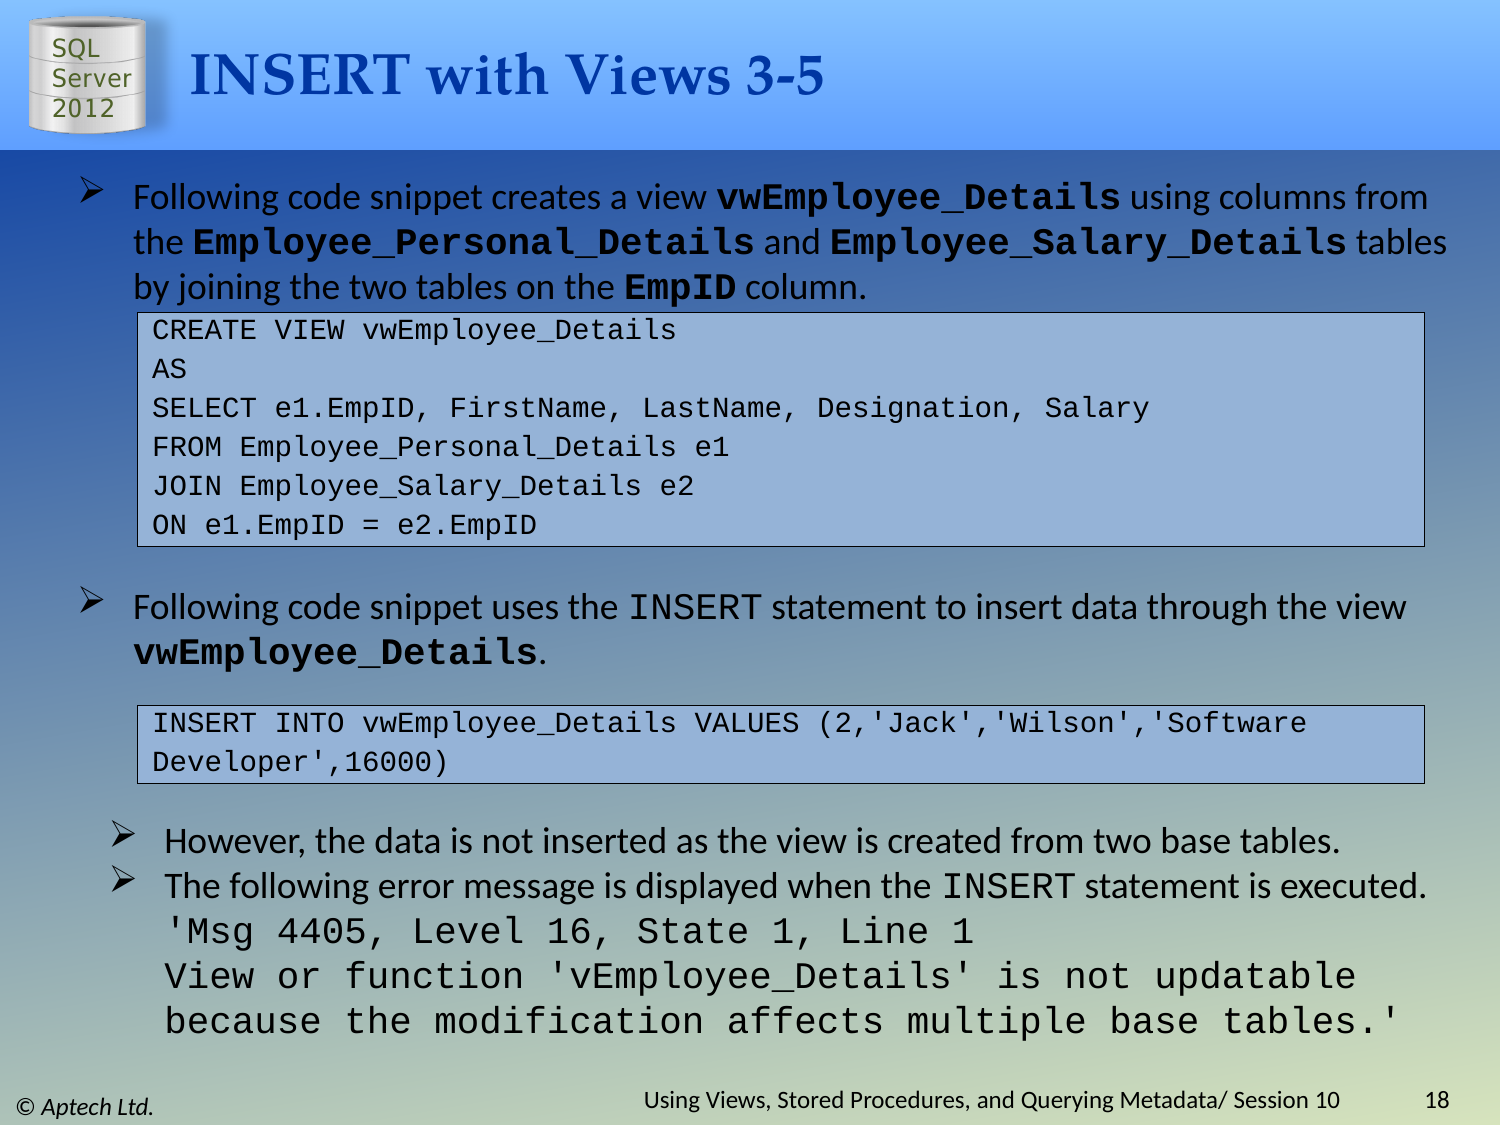

# INSERT with Views 3-5
Following code snippet creates a view vwEmployee_Details using columns from the Employee_Personal_Details and Employee_Salary_Details tables by joining the two tables on the EmpID column.
CREATE VIEW vwEmployee_Details
AS
SELECT e1.EmpID, FirstName, LastName, Designation, Salary
FROM Employee_Personal_Details e1
JOIN Employee_Salary_Details e2
ON e1.EmpID = e2.EmpID
Following code snippet uses the INSERT statement to insert data through the view vwEmployee_Details.
INSERT INTO vwEmployee_Details VALUES (2,'Jack','Wilson','Software
Developer',16000)
However, the data is not inserted as the view is created from two base tables.
The following error message is displayed when the INSERT statement is executed.
'Msg 4405, Level 16, State 1, Line 1
View or function 'vEmployee_Details' is not updatable because the modification affects multiple base tables.'
Using Views, Stored Procedures, and Querying Metadata/ Session 10
18